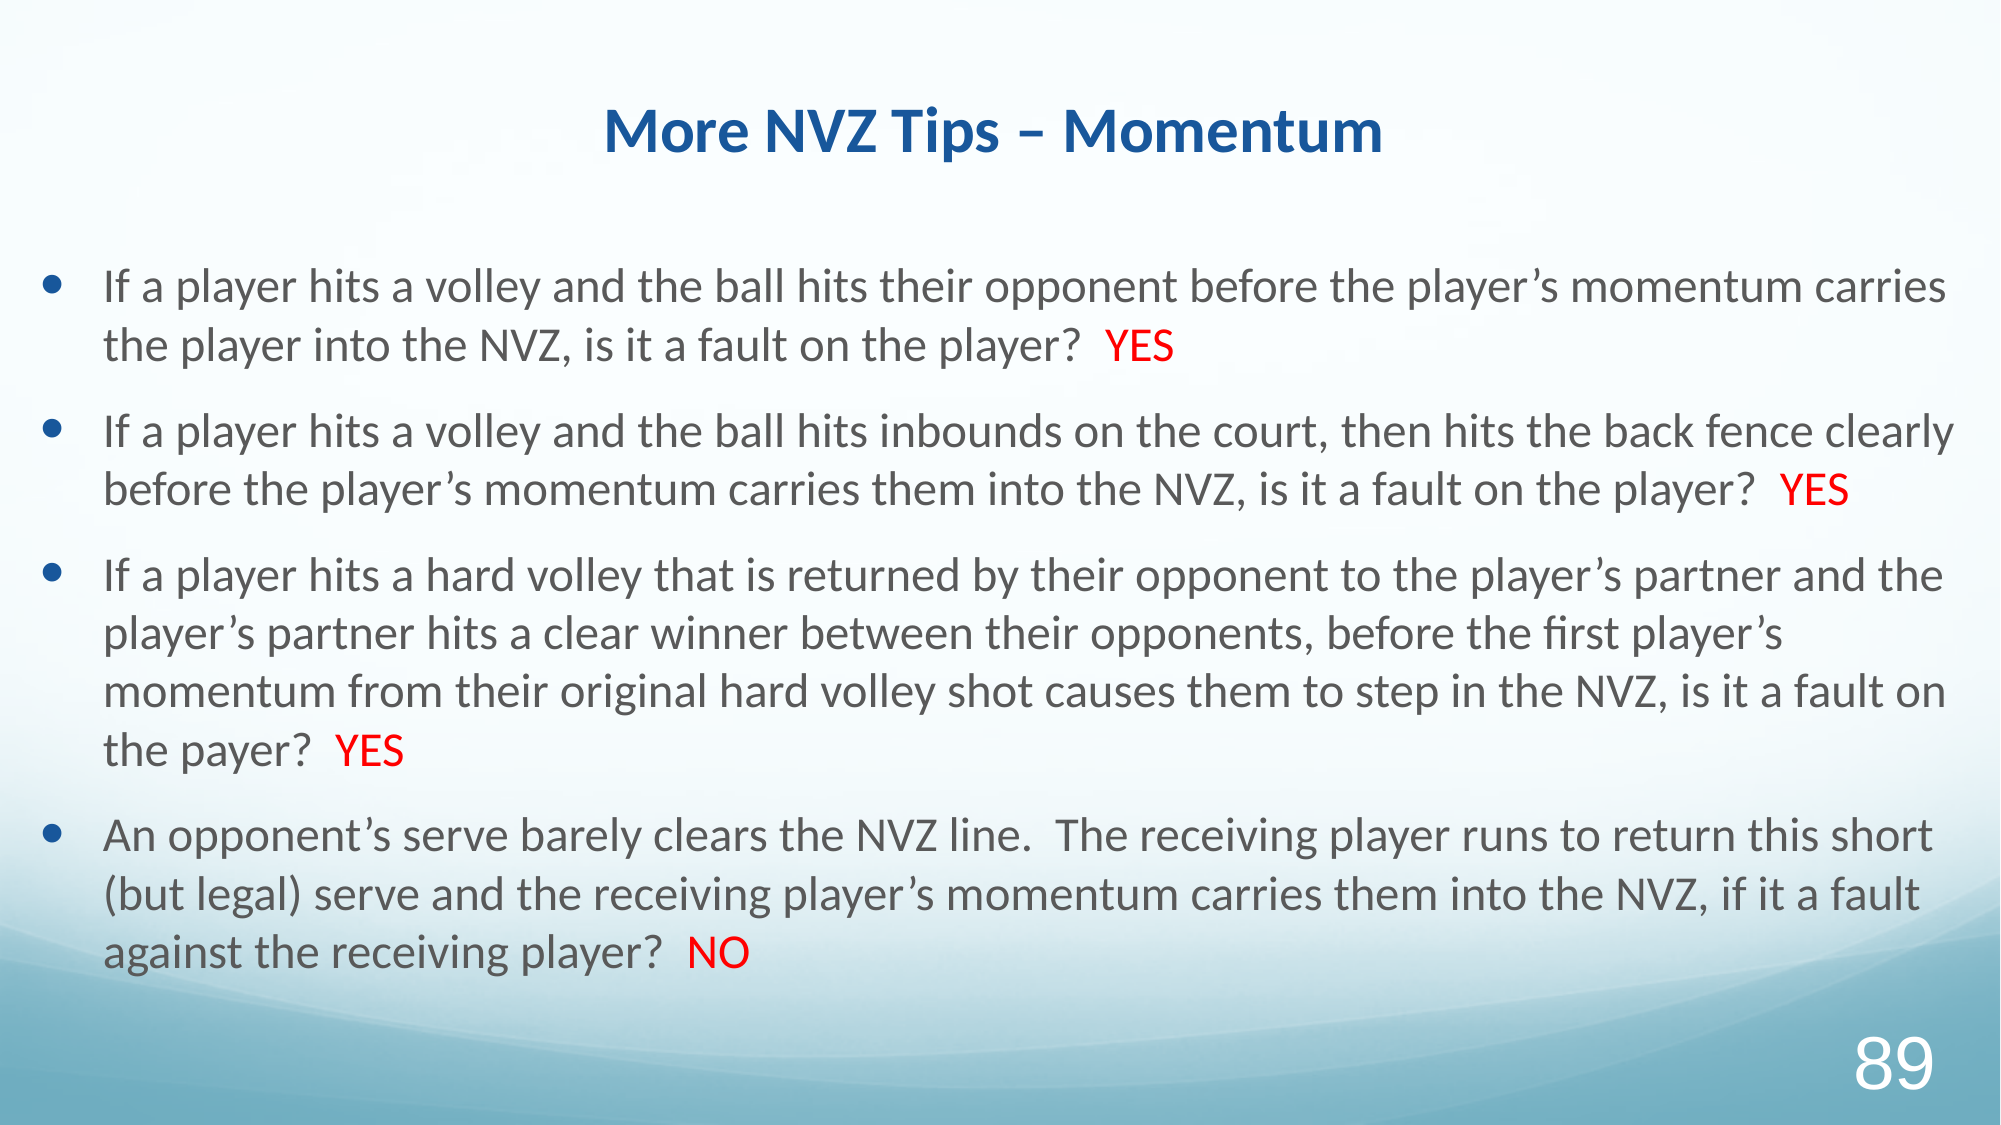

More NVZ Tips – Momentum

If a player hits a volley and the ball hits their opponent before the player’s momentum carries the player into the NVZ, is it a fault on the player?  YES
If a player hits a volley and the ball hits inbounds on the court, then hits the back fence clearly before the player’s momentum carries them into the NVZ, is it a fault on the player?  YES
If a player hits a hard volley that is returned by their opponent to the player’s partner and the player’s partner hits a clear winner between their opponents, before the first player’s momentum from their original hard volley shot causes them to step in the NVZ, is it a fault on the payer?  YES
An opponent’s serve barely clears the NVZ line.  The receiving player runs to return this short (but legal) serve and the receiving player’s momentum carries them into the NVZ, if it a fault against the receiving player?  NO
89